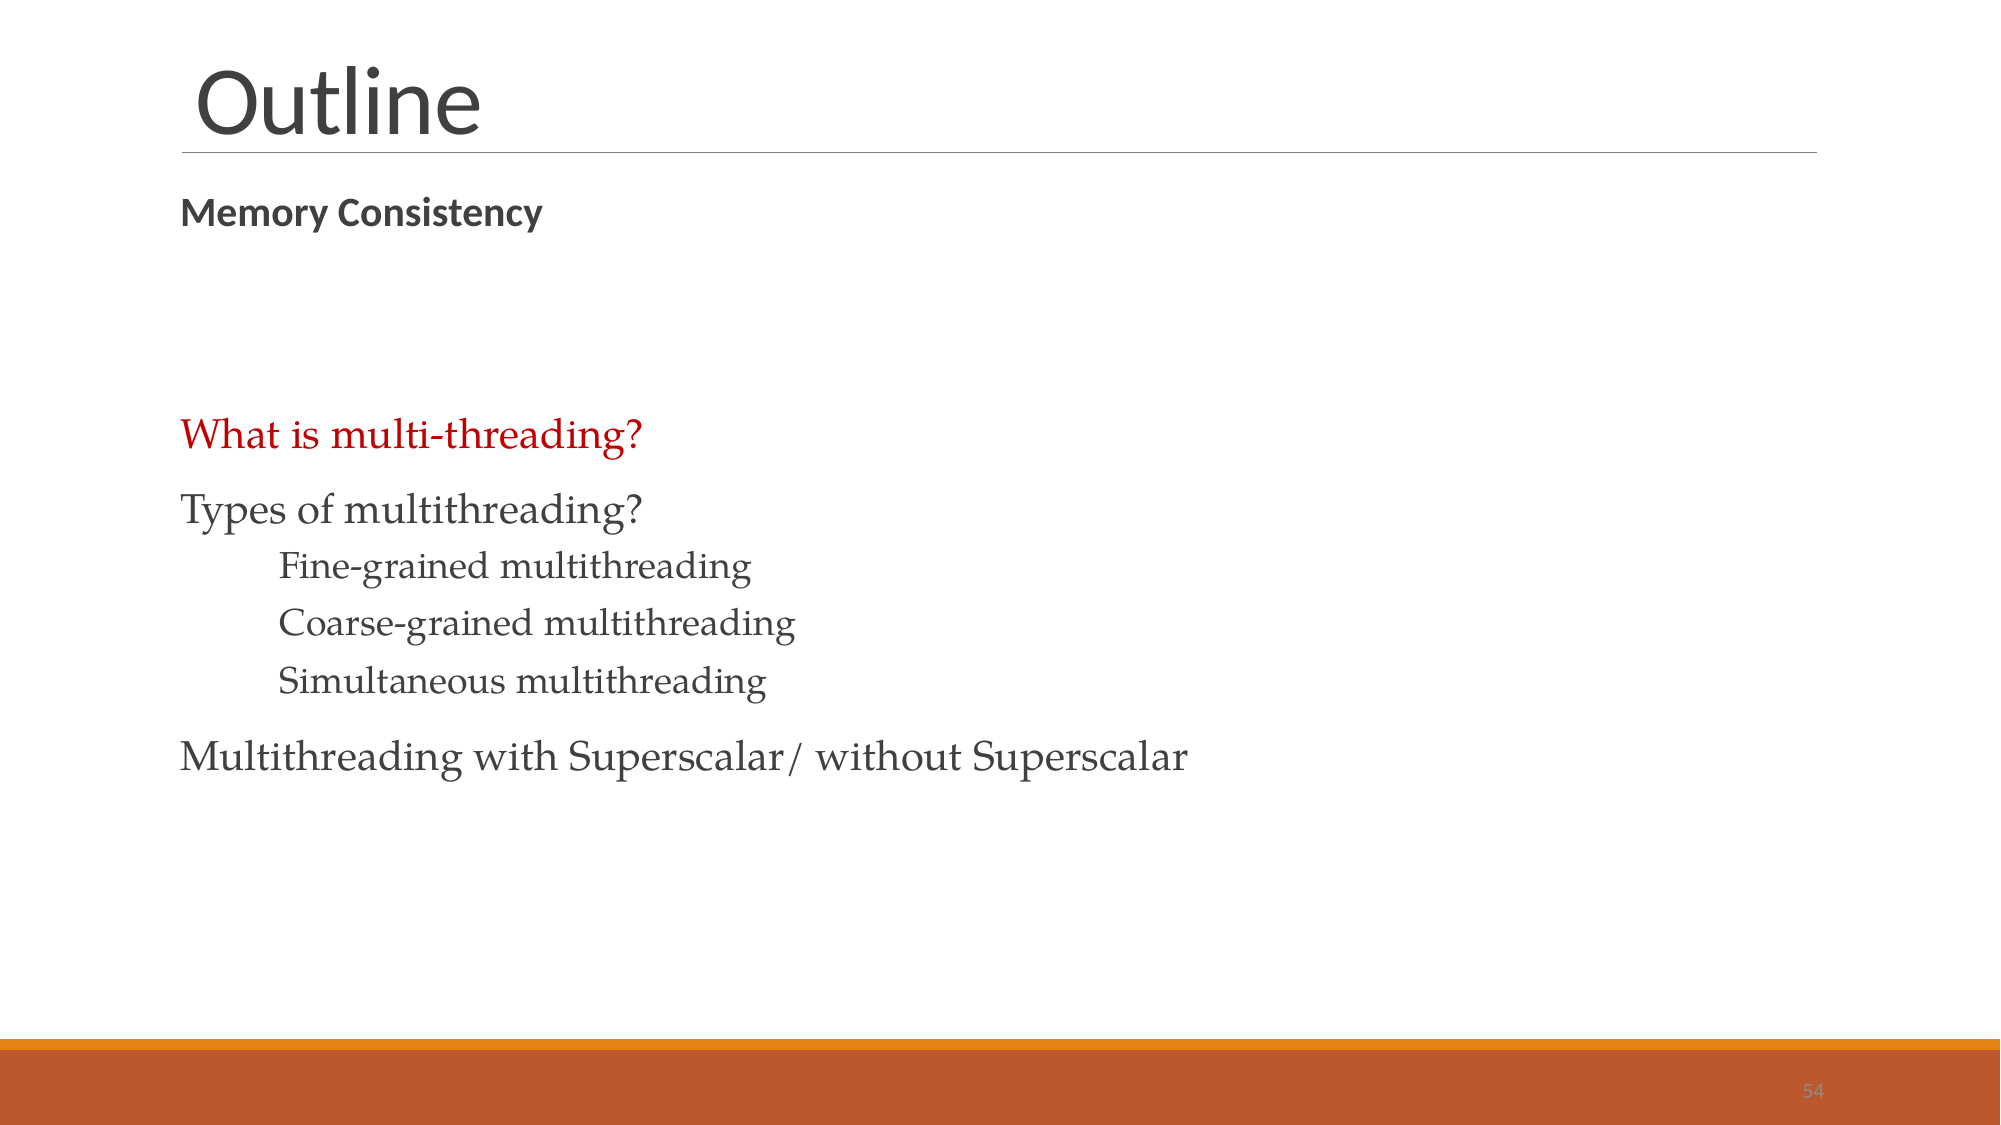

# Outline
Memory Consistency

What is multi-threading?
Types of multithreading?
Fine-grained multithreading
Coarse-grained multithreading
Simultaneous multithreading
Multithreading with Superscalar/ without Superscalar

54